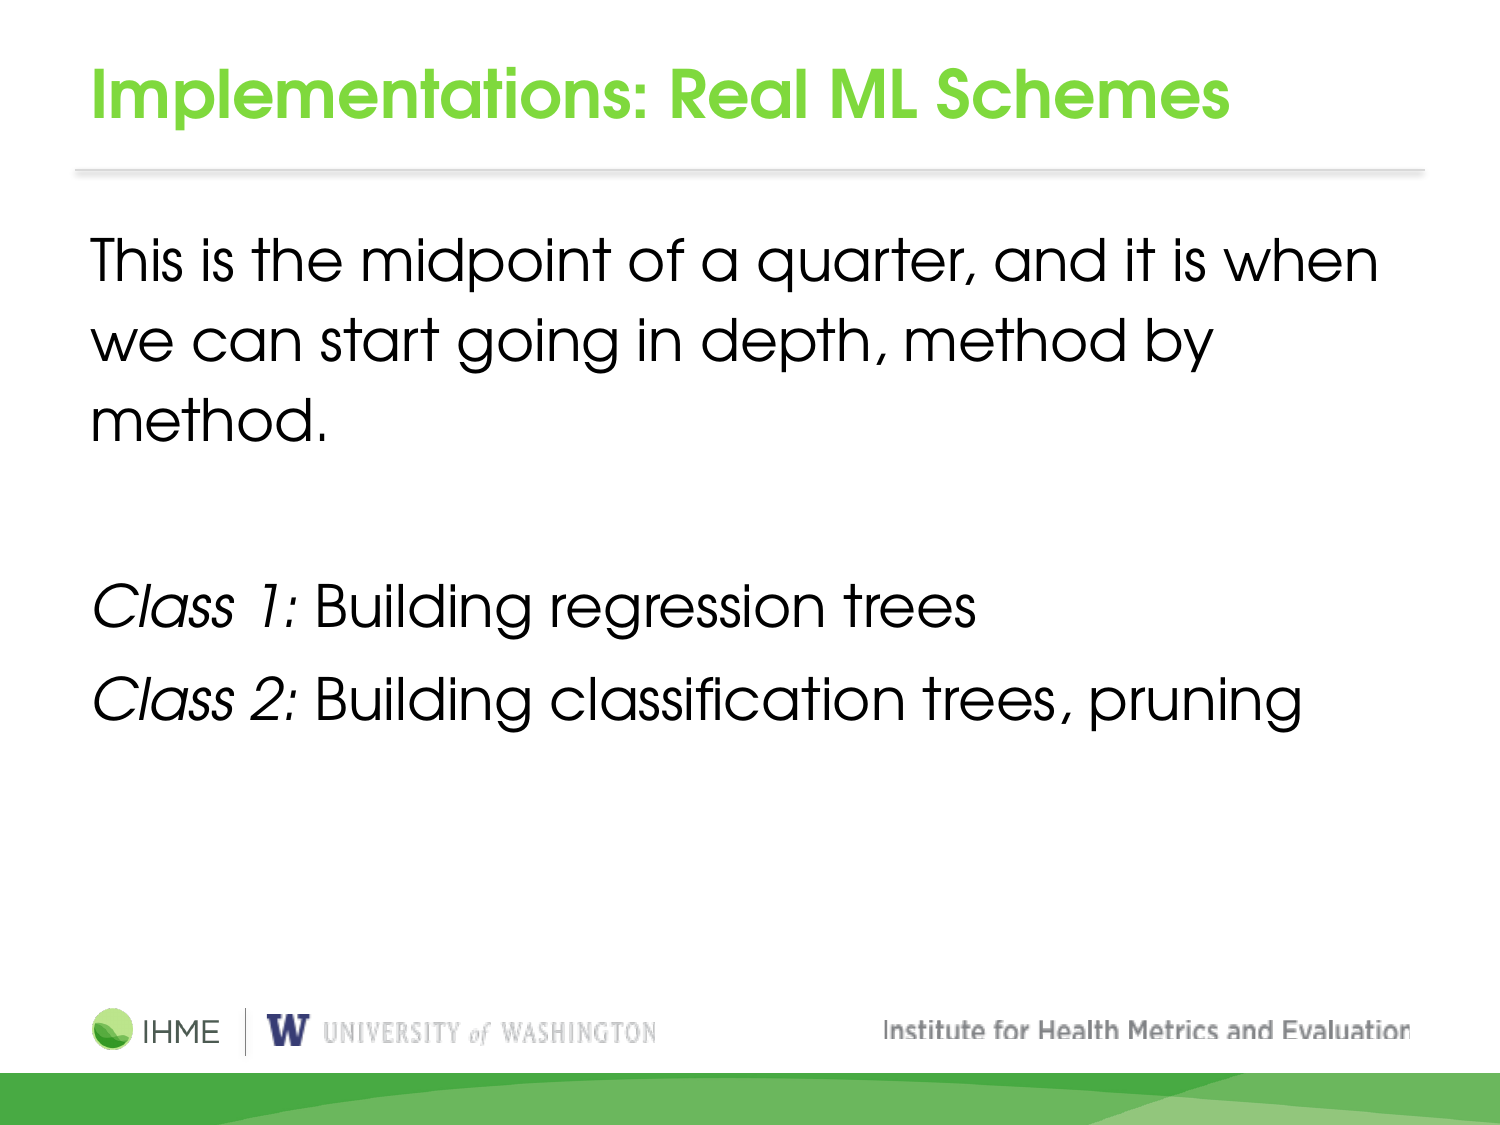

# Implementations: Real ML Schemes
This is the midpoint of a quarter, and it is when we can start going in depth, method by method.

Class 1: Building regression trees
Class 2: Building classification trees, pruning